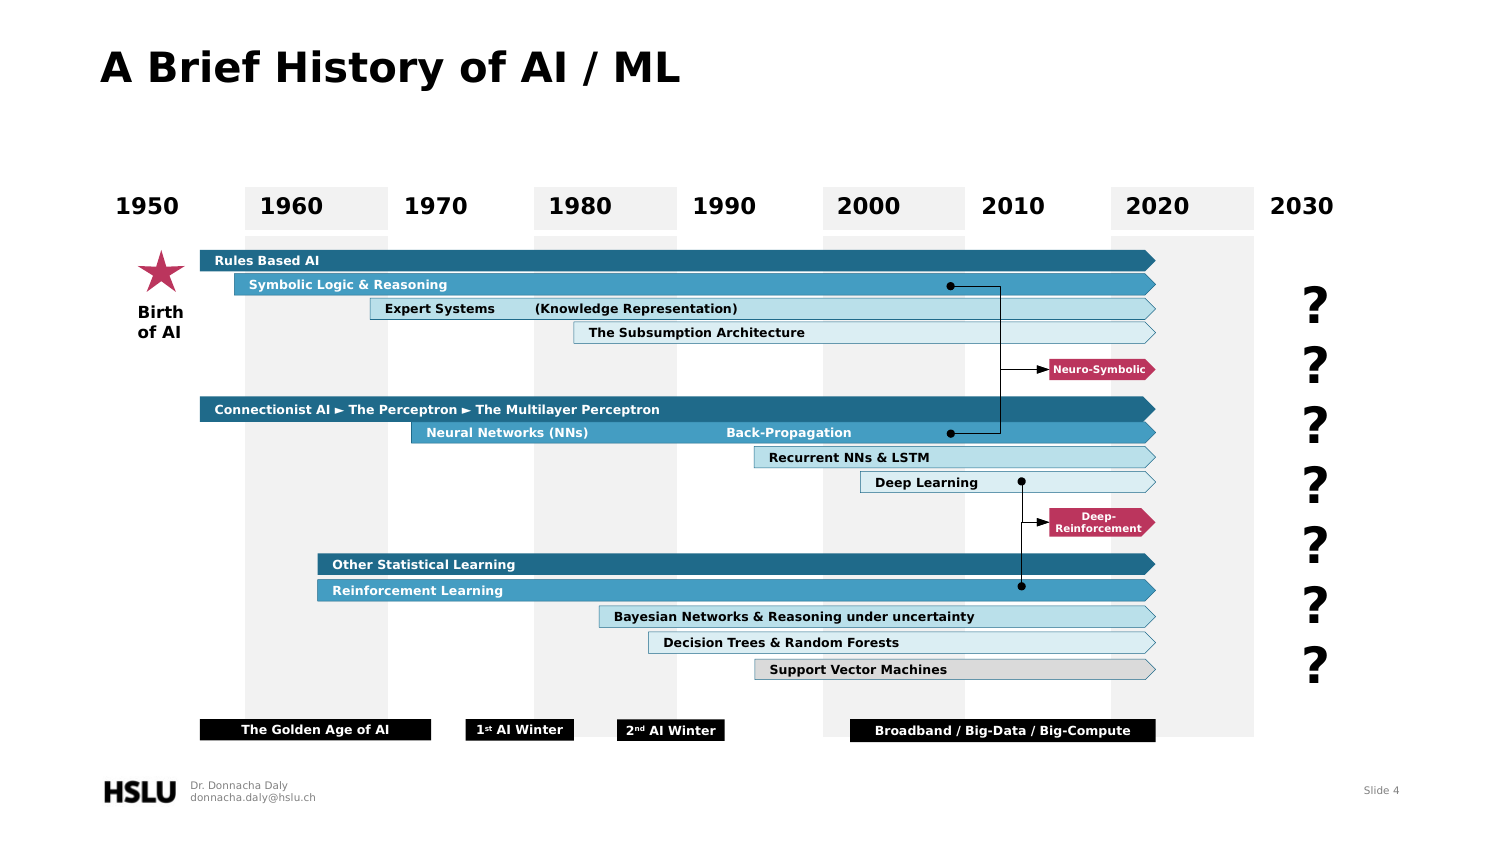

# A Brief History of AI / ML
| 1950 | 1960 | 1970 | 1980 | 1990 | 2000 | 2010 | 2020 | 2030 |
| --- | --- | --- | --- | --- | --- | --- | --- | --- |
|  |  |  |  |  |  |  |  |  |
Rules Based AI

?
?
?
?
?
?
?
Symbolic Logic & Reasoning
Birth
of AI
Expert Systems	(Knowledge Representation)
The Subsumption Architecture
Neuro-Symbolic
Connectionist AI ► The Perceptron ► The Multilayer Perceptron
Neural Networks (NNs)	Back-Propagation
Recurrent NNs & LSTM
Deep Learning
Deep-Reinforcement
Other Statistical Learning
Reinforcement Learning
Bayesian Networks & Reasoning under uncertainty
Decision Trees & Random Forests
Support Vector Machines
1st AI Winter
Broadband / Big-Data / Big-Compute
The Golden Age of AI
2nd AI Winter